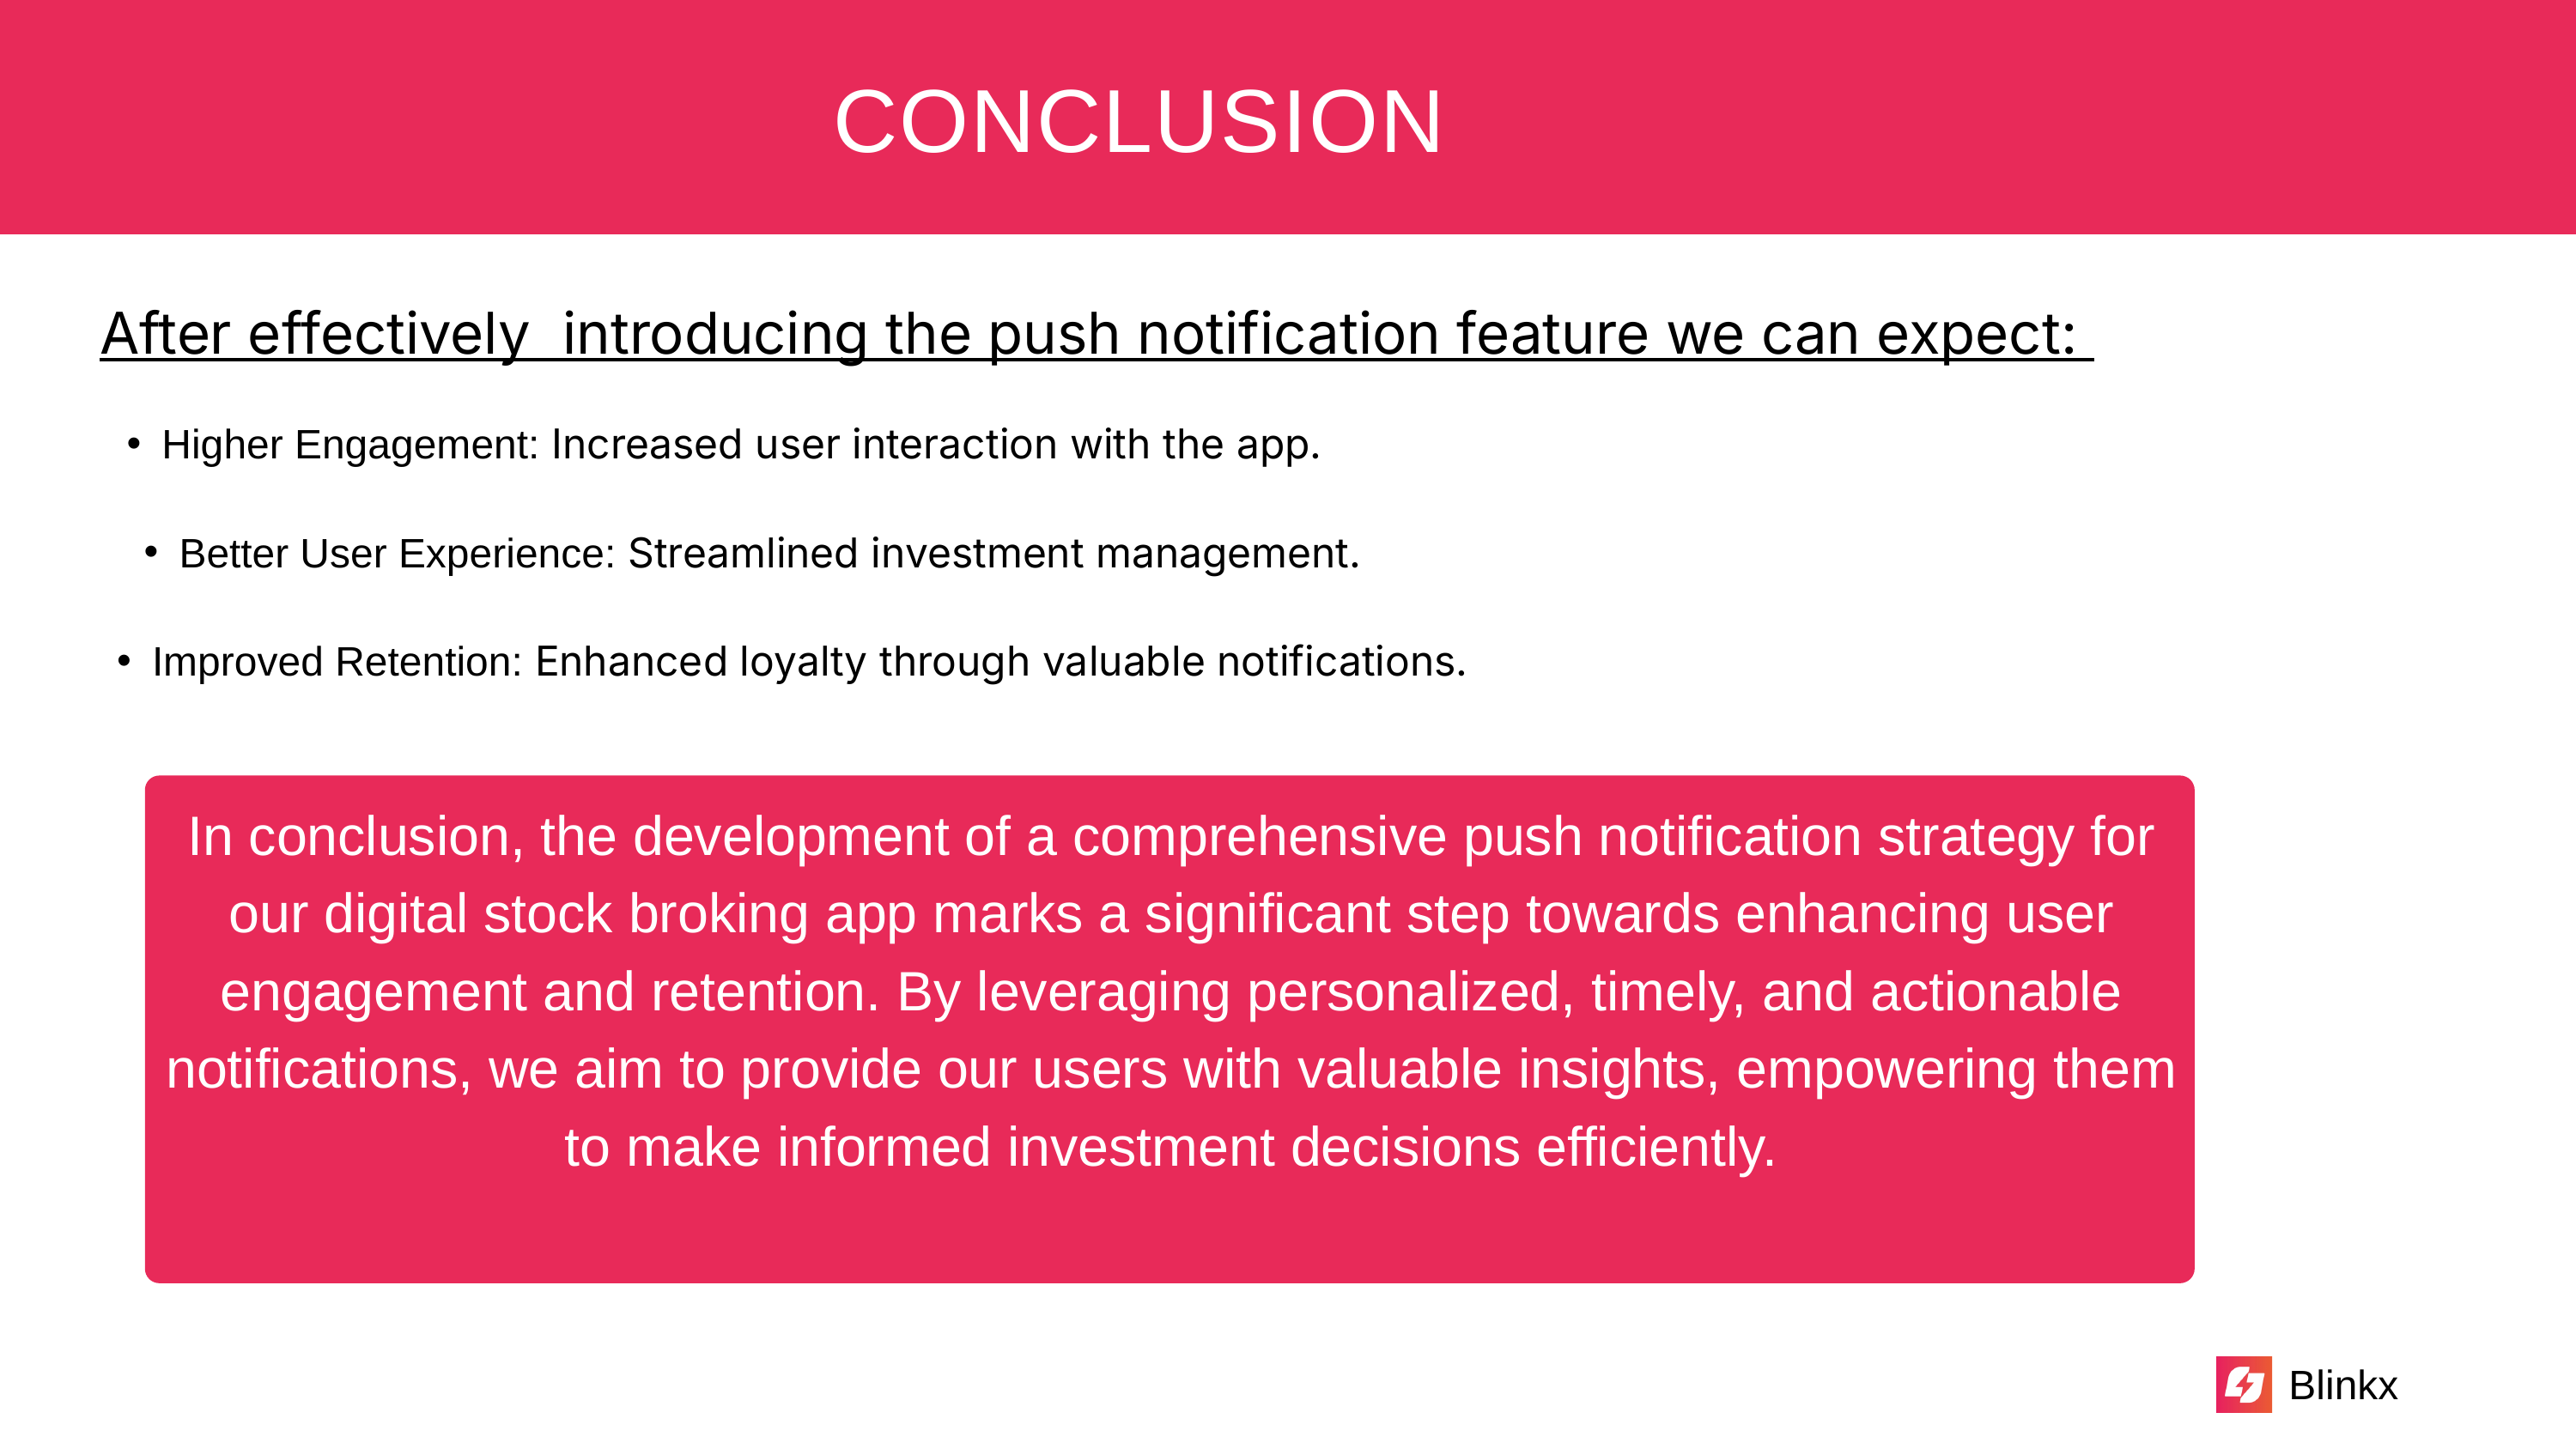

CONCLUSION
After effectively  introducing the push notification feature we can expect:

Higher Engagement: Increased user interaction with the app.
Better User Experience: Streamlined investment management.
Improved Retention: Enhanced loyalty through valuable notifications.

In conclusion, the development of a comprehensive push notification strategy for our digital stock broking app marks a significant step towards enhancing user engagement and retention. By leveraging personalized, timely, and actionable notifications, we aim to provide our users with valuable insights, empowering them to make informed investment decisions efficiently.
Blinkx